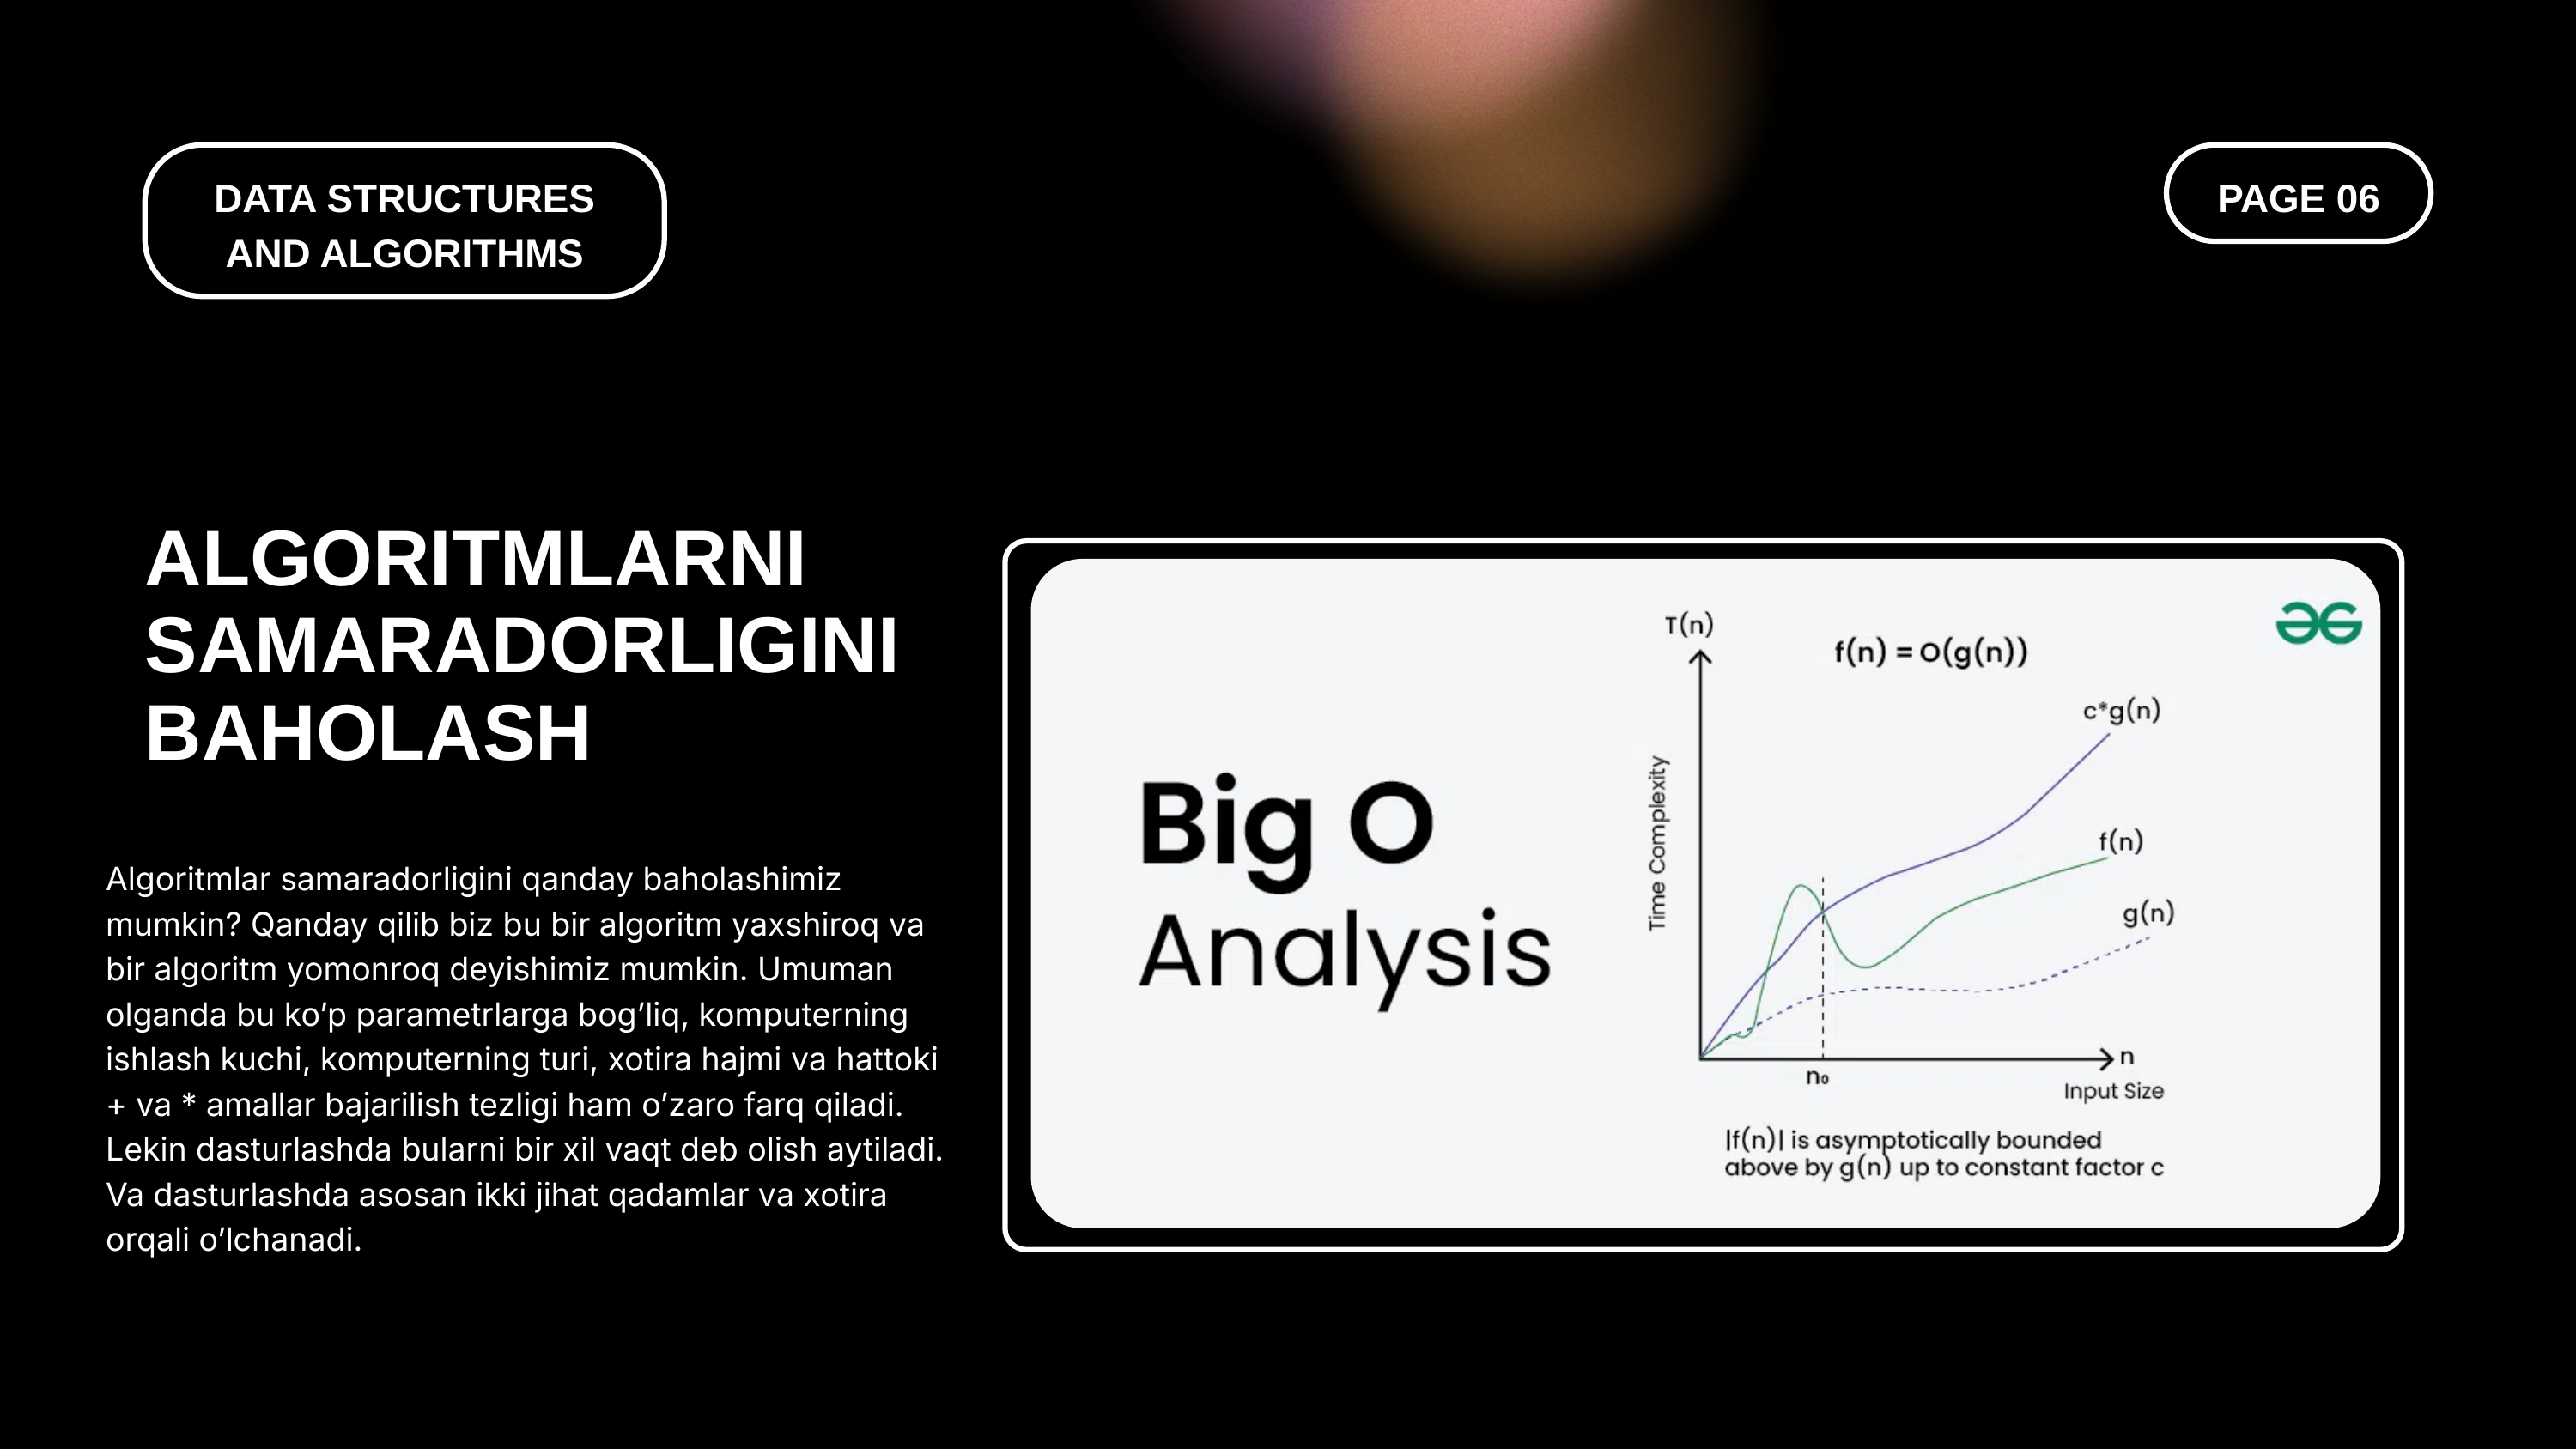

DATA STRUCTURES AND ALGORITHMS

PAGE 06
ALGORITMLARNI SAMARADORLIGINI BAHOLASH

Algoritmlar samaradorligini qanday baholashimiz mumkin? Qanday qilib biz bu bir algoritm yaxshiroq va bir algoritm yomonroq deyishimiz mumkin. Umuman olganda bu ko’p parametrlarga bog’liq, komputerning ishlash kuchi, komputerning turi, xotira hajmi va hattoki + va * amallar bajarilish tezligi ham o’zaro farq qiladi.
Lekin dasturlashda bularni bir xil vaqt deb olish aytiladi. Va dasturlashda asosan ikki jihat qadamlar va xotira orqali o’lchanadi.